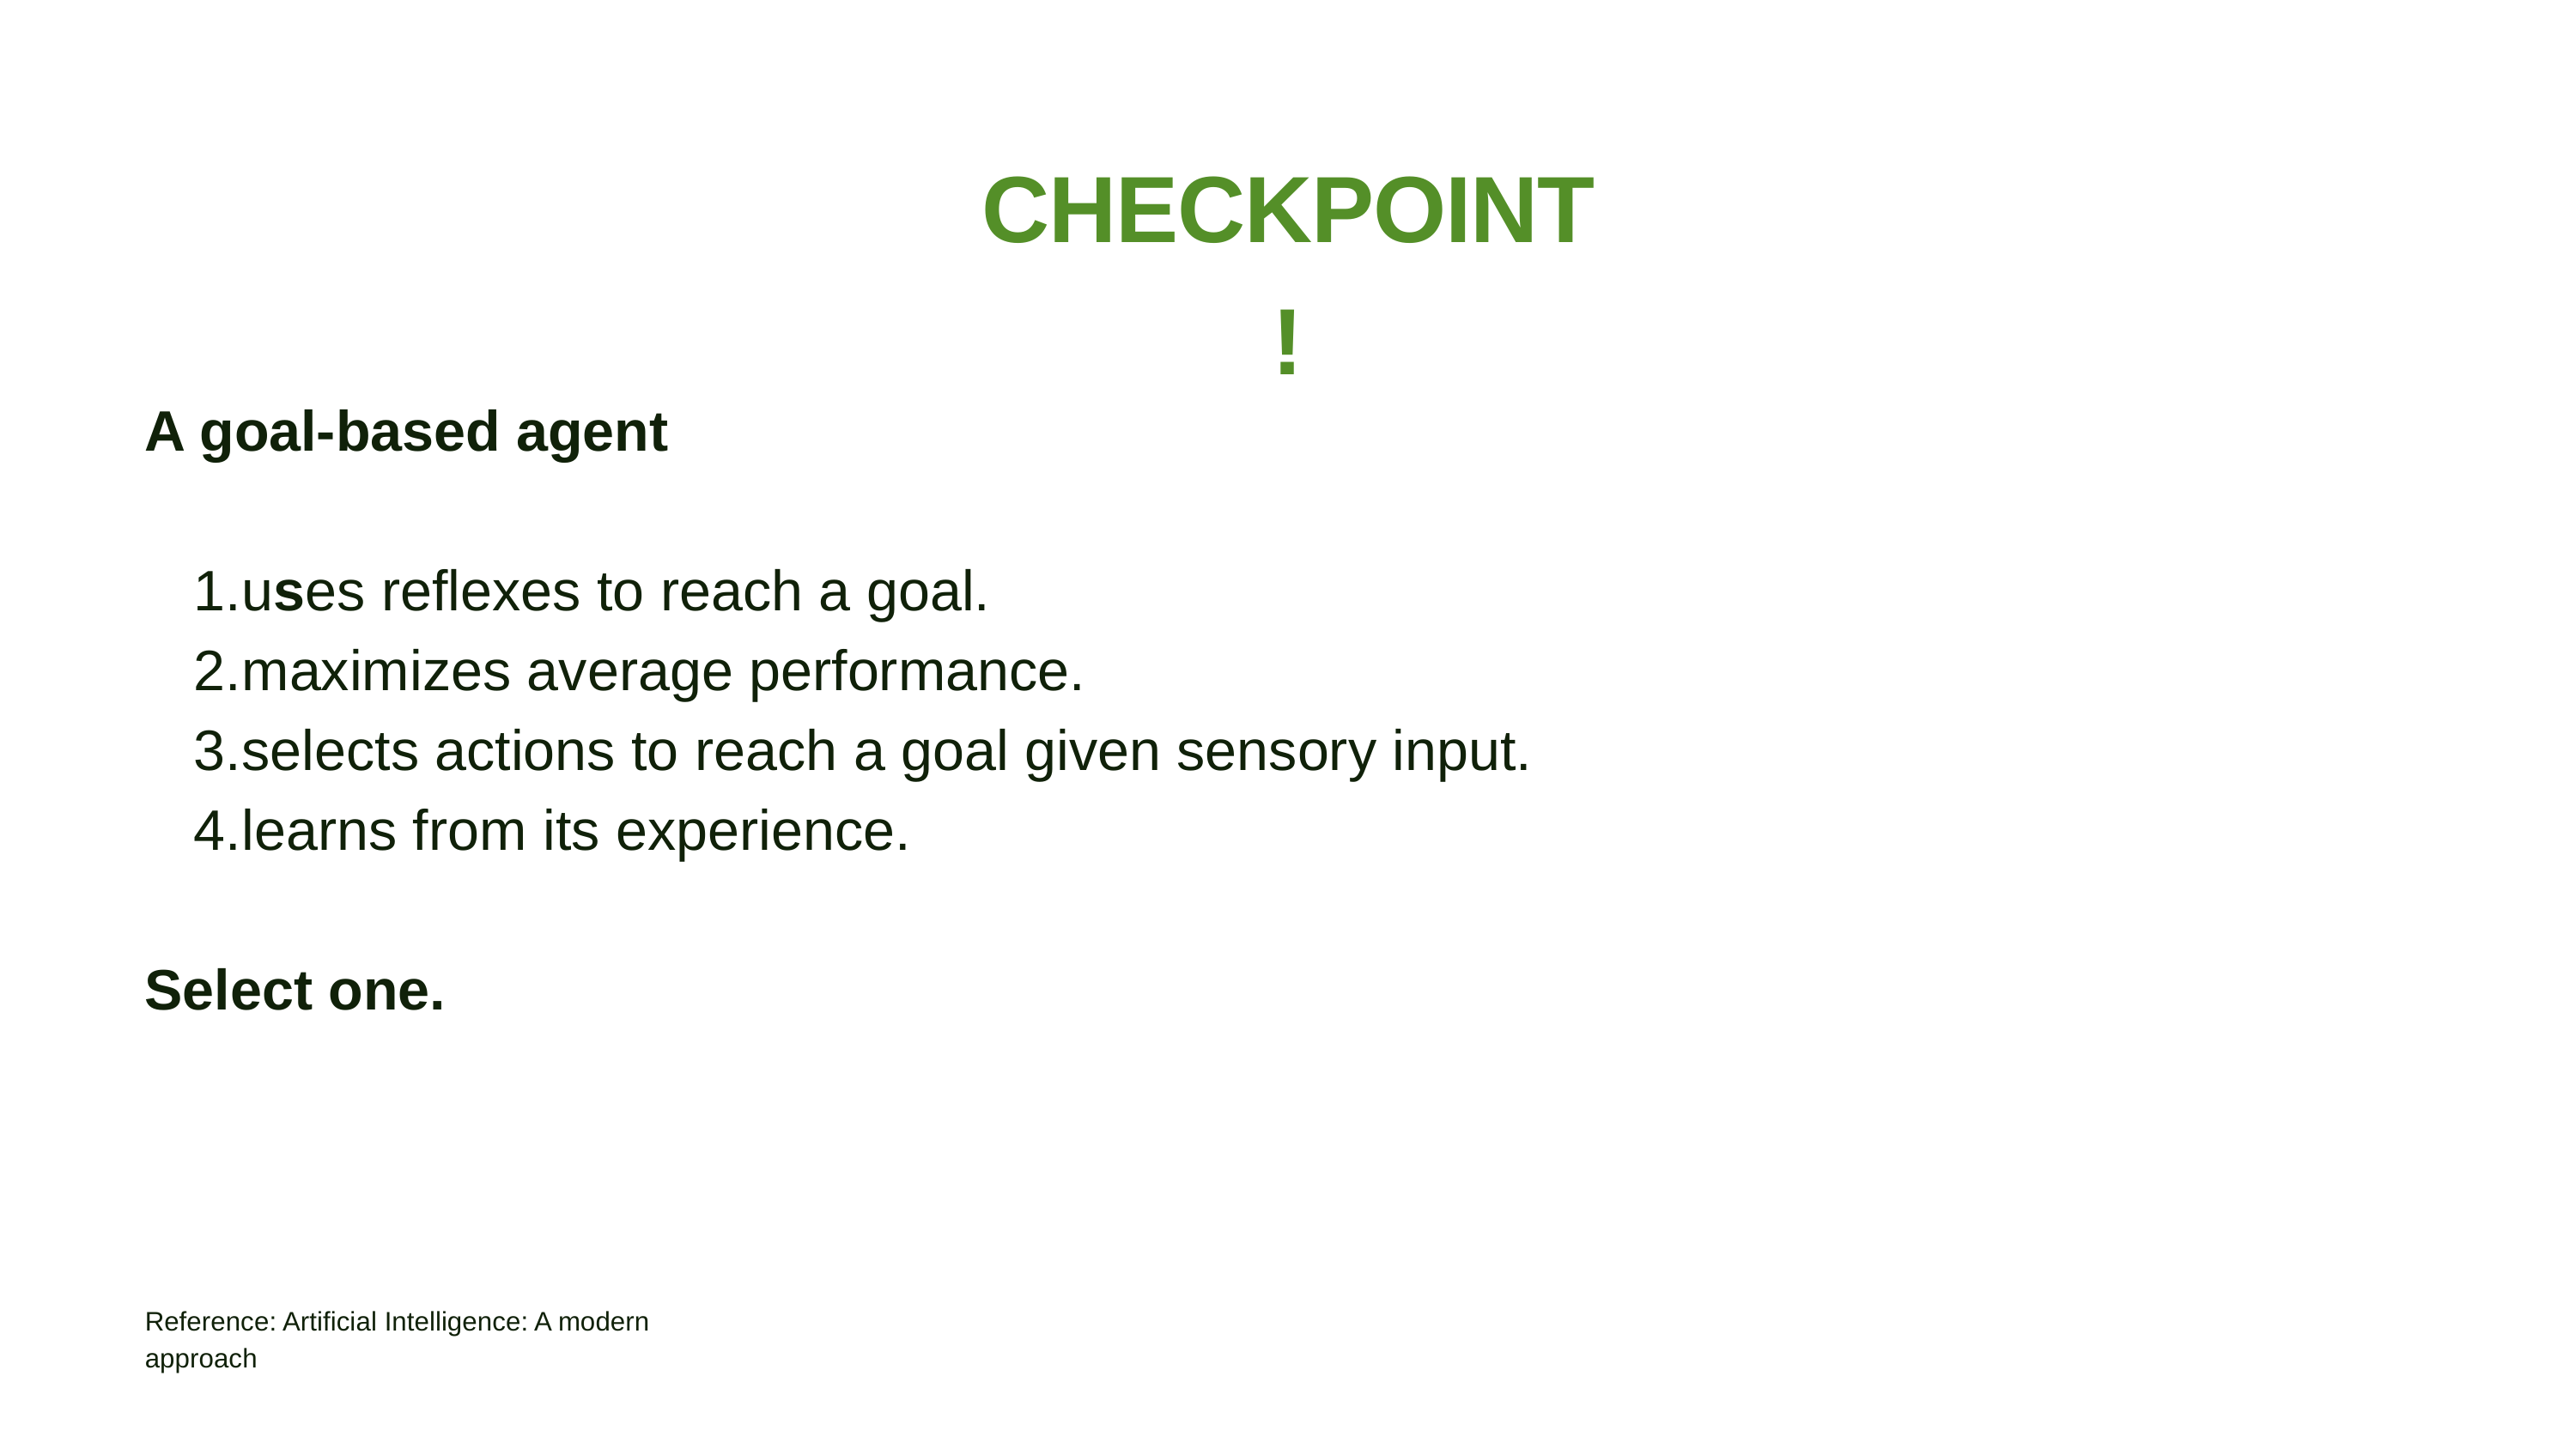

CHECKPOINT!
A goal-based agent

uses reflexes to reach a goal.
maximizes average performance.
selects actions to reach a goal given sensory input.
learns from its experience.

Select one.

Reference: Artificial Intelligence: A modern approach